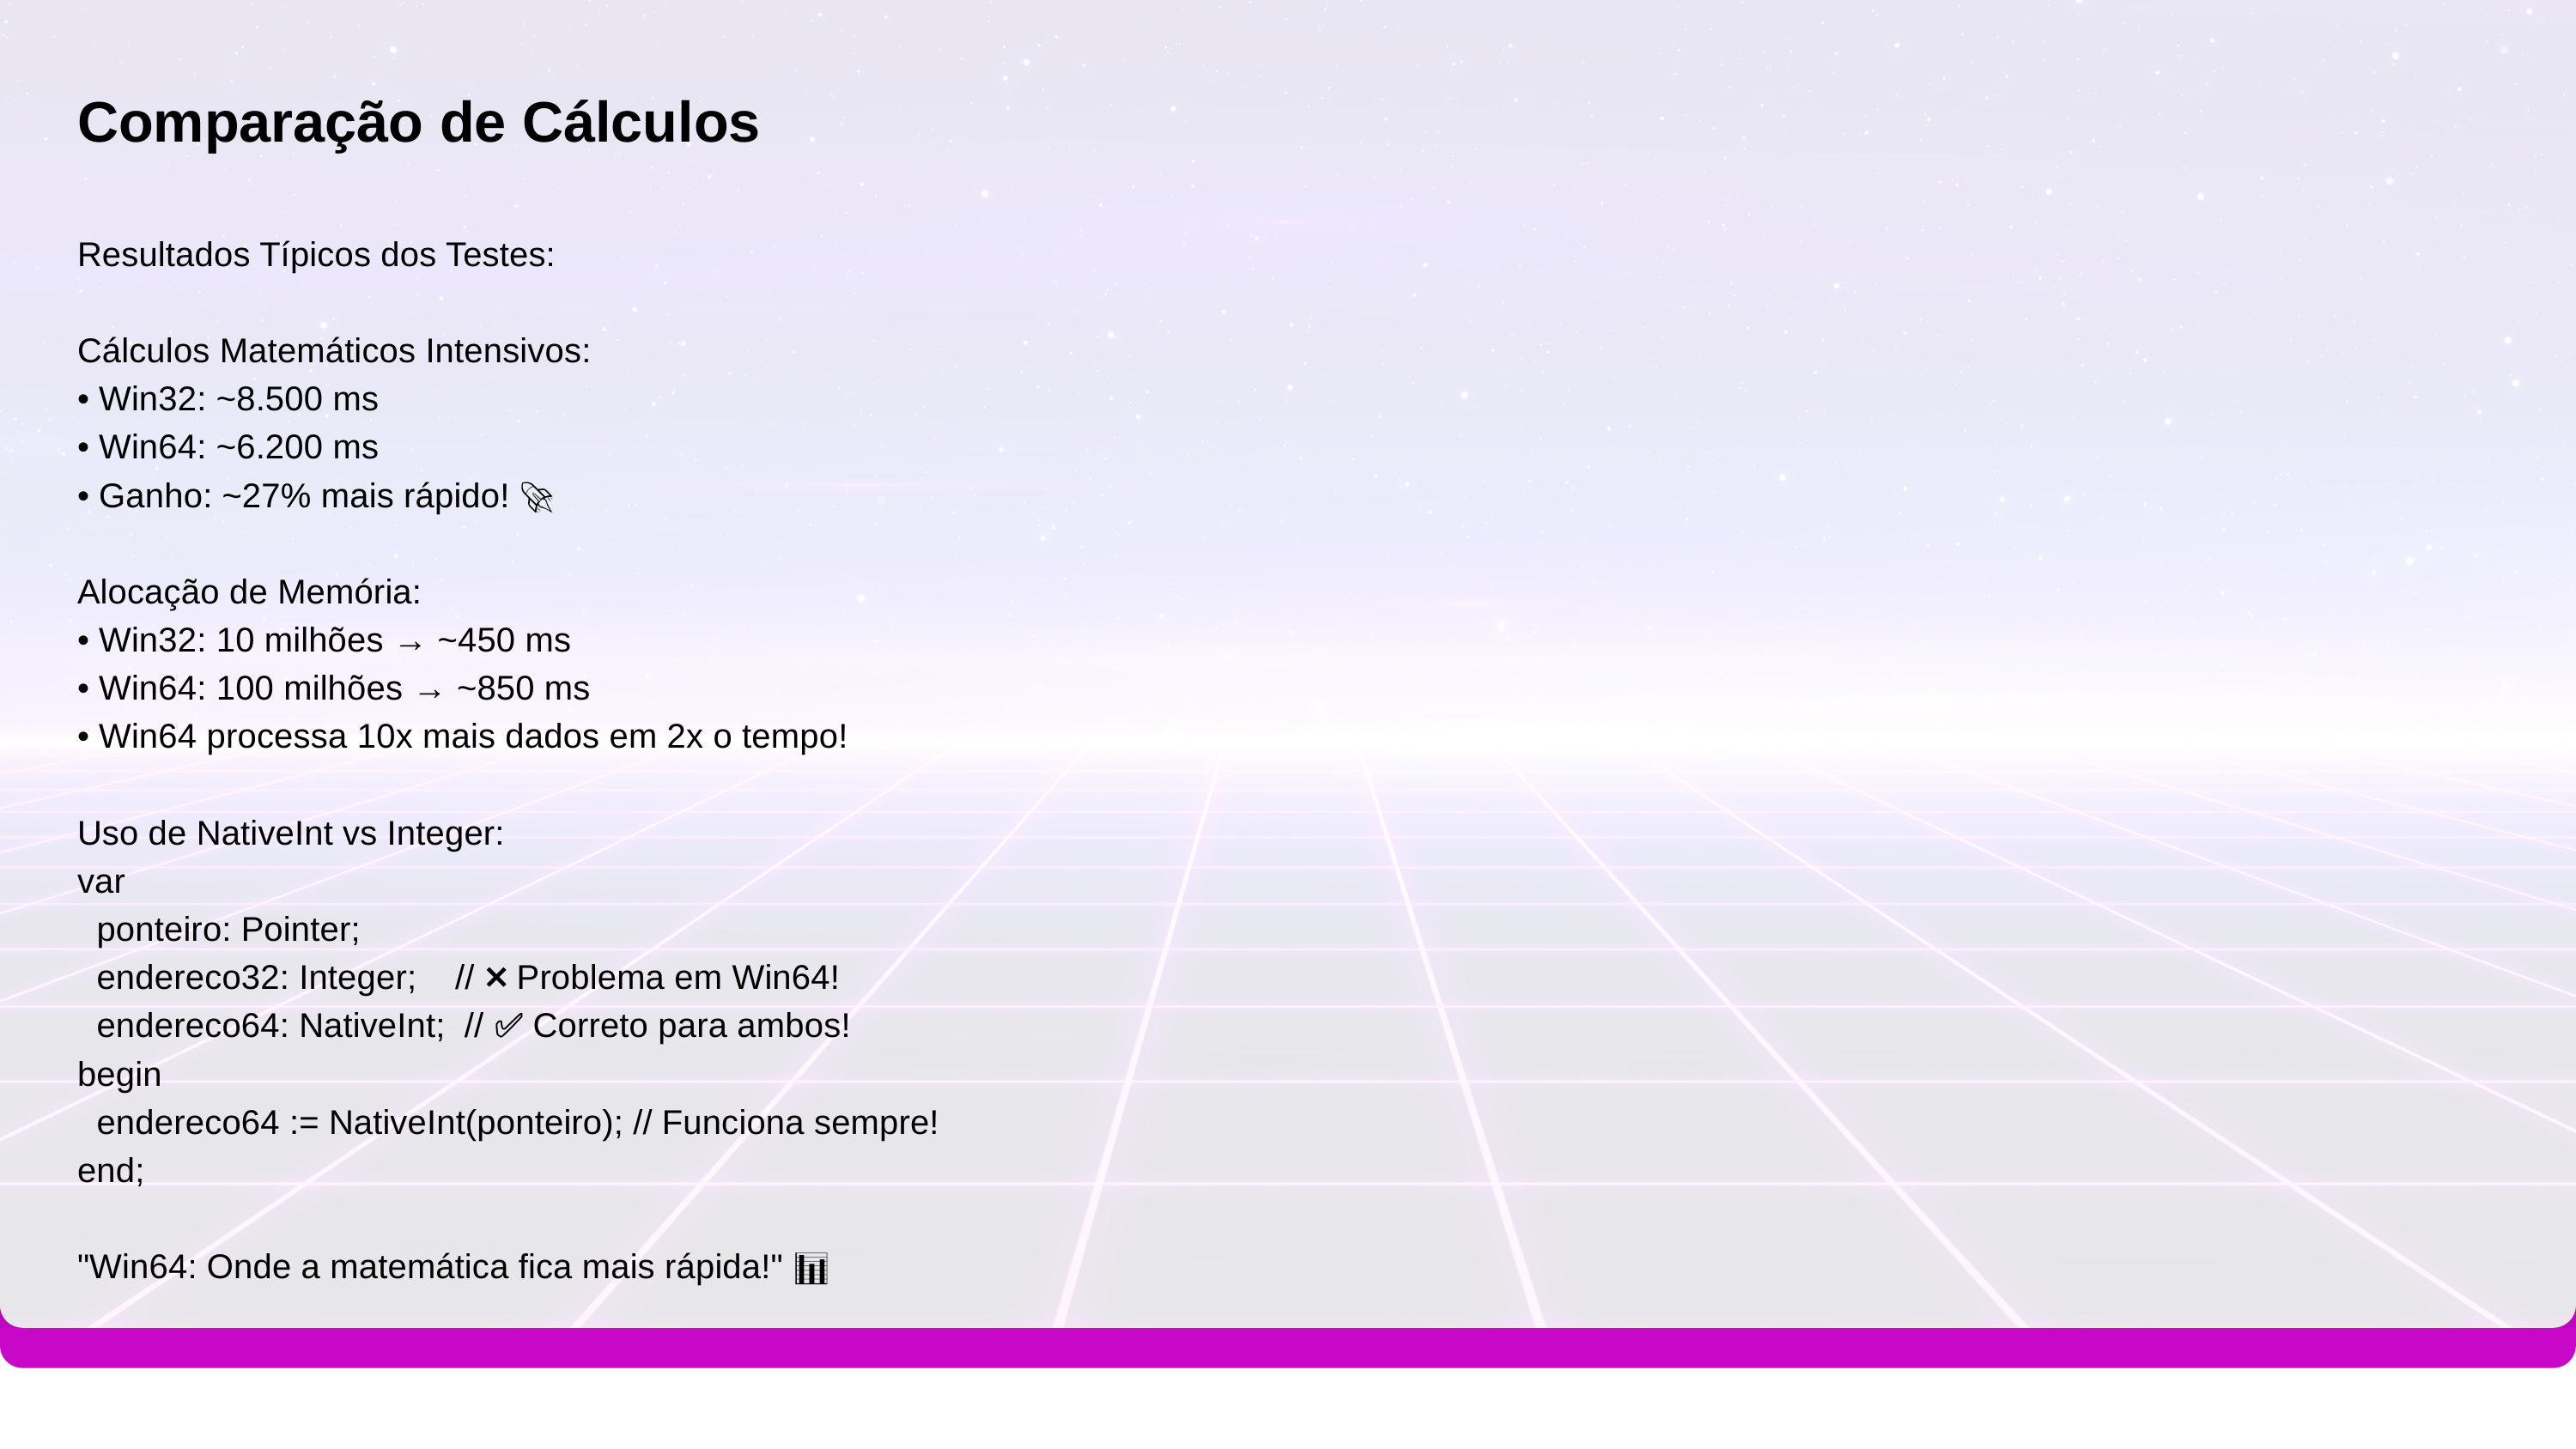

# Comparação de Cálculos
Resultados Típicos dos Testes:

Cálculos Matemáticos Intensivos:
• Win32: ~8.500 ms
• Win64: ~6.200 ms
• Ganho: ~27% mais rápido! 🚀

Alocação de Memória:
• Win32: 10 milhões → ~450 ms
• Win64: 100 milhões → ~850 ms
• Win64 processa 10x mais dados em 2x o tempo!

Uso de NativeInt vs Integer:
var
  ponteiro: Pointer;
  endereco32: Integer;    // ❌ Problema em Win64!
  endereco64: NativeInt;  // ✅ Correto para ambos!
begin
  endereco64 := NativeInt(ponteiro); // Funciona sempre!
end;

"Win64: Onde a matemática fica mais rápida!" 📊